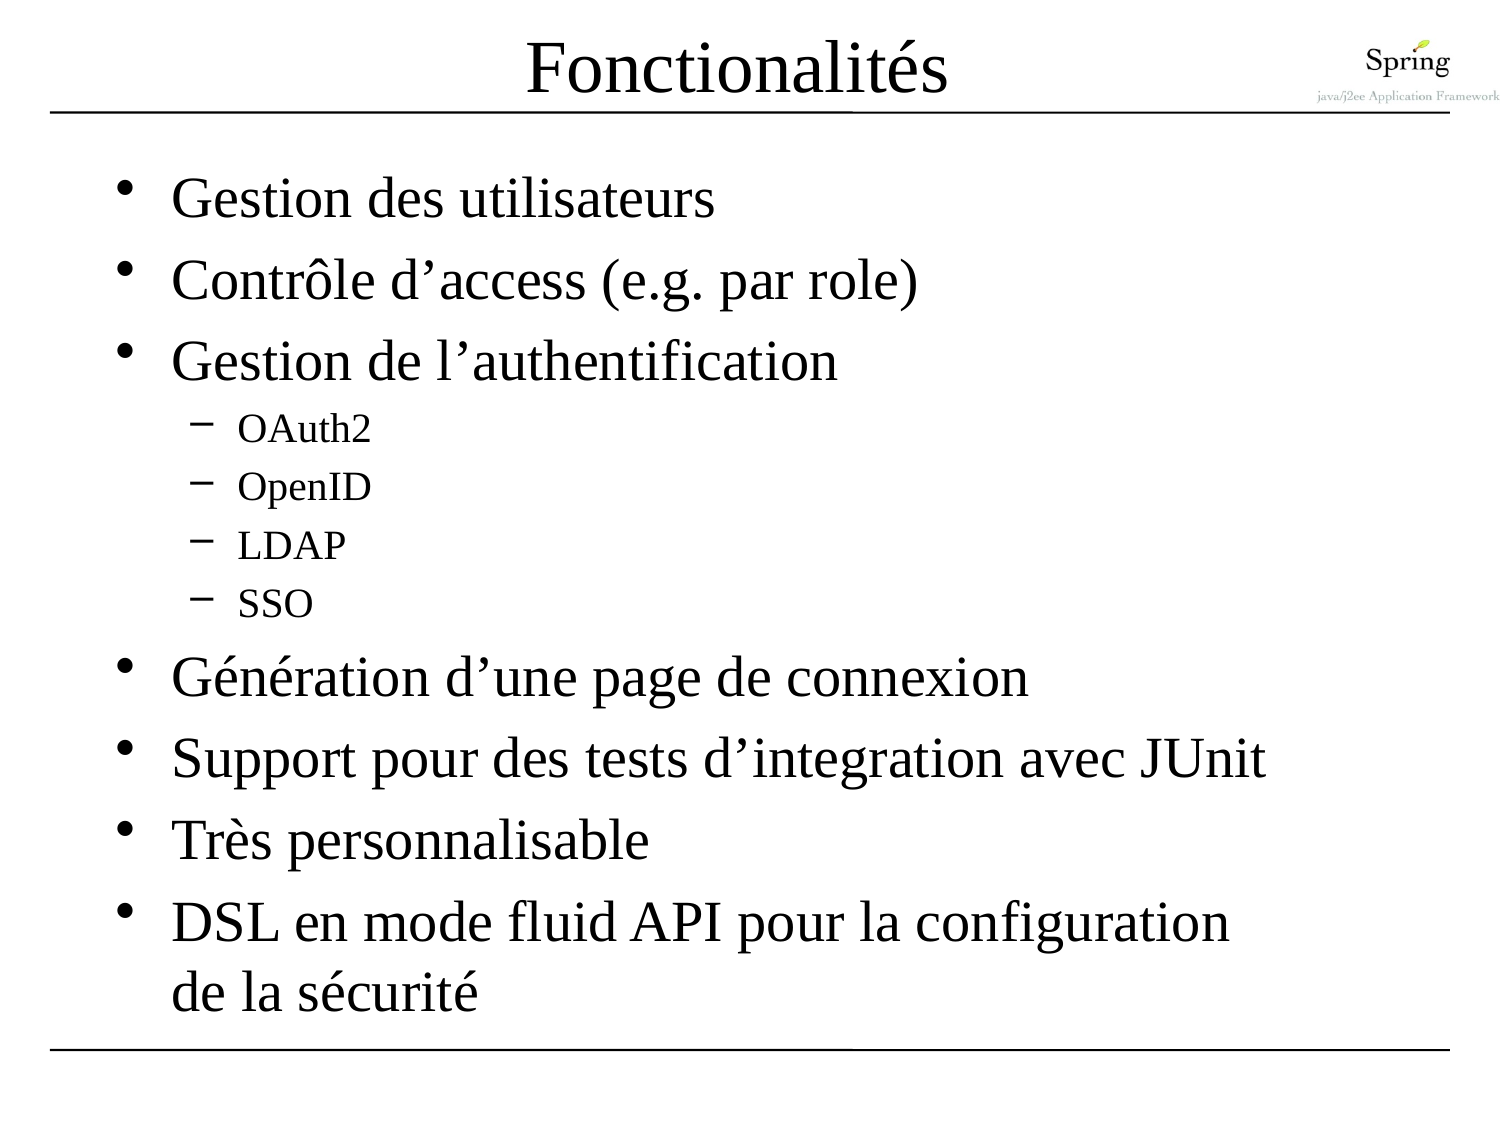

# Fonctionalités
Gestion des utilisateurs
Contrôle d’access (e.g. par role)
Gestion de l’authentification
OAuth2
OpenID
LDAP
SSO
Génération d’une page de connexion
Support pour des tests d’integration avec JUnit
Très personnalisable
DSL en mode fluid API pour la configuration de la sécurité